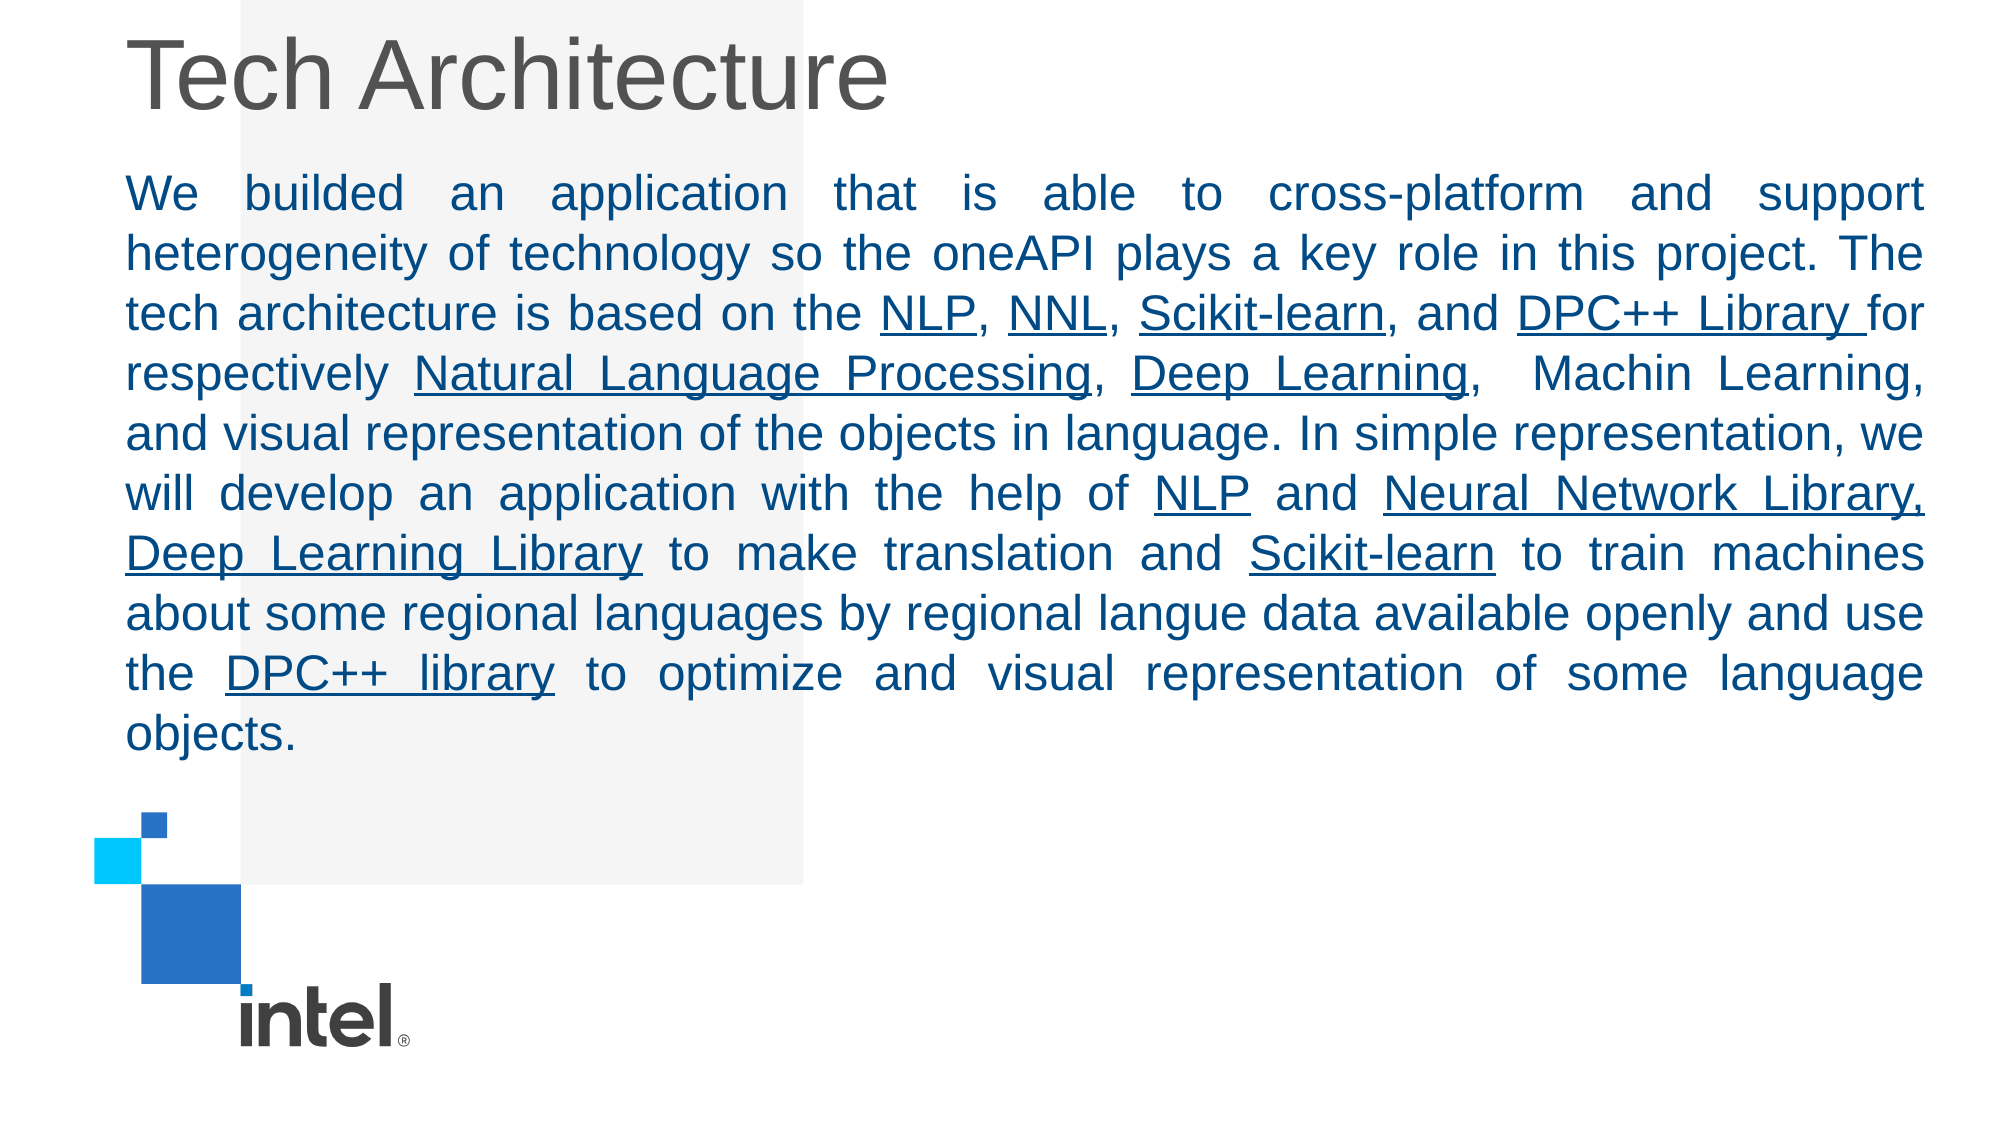

# Tech Architecture
We builded an application that is able to cross-platform and support heterogeneity of technology so the oneAPI plays a key role in this project. The tech architecture is based on the NLP, NNL, Scikit-learn, and DPC++ Library for respectively Natural Language Processing, Deep Learning,  Machin Learning, and visual representation of the objects in language. In simple representation, we will develop an application with the help of NLP and Neural Network Library, Deep Learning Library to make translation and Scikit-learn to train machines about some regional languages by regional langue data available openly and use the DPC++ library to optimize and visual representation of some language objects.